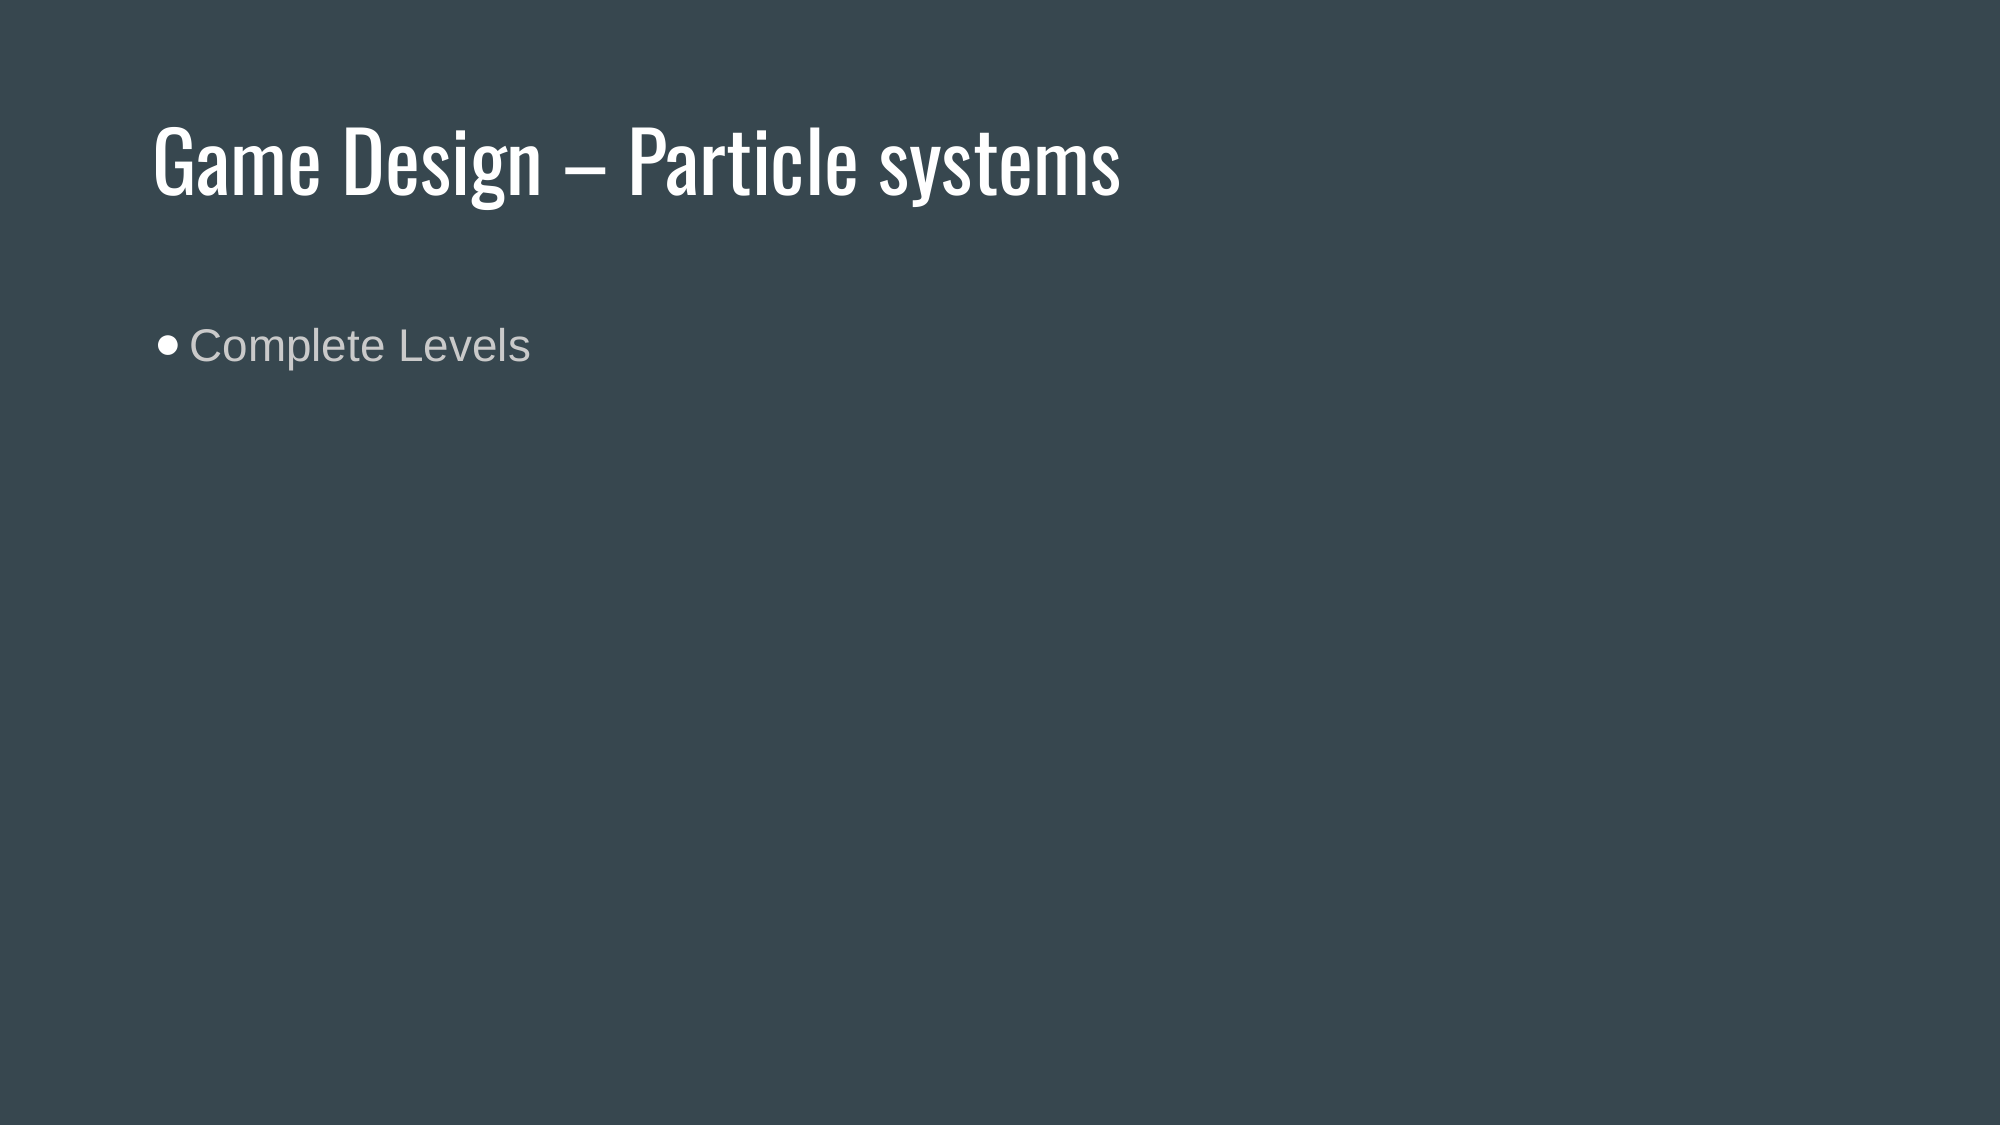

# Game Design – Particle systems
Complete Levels